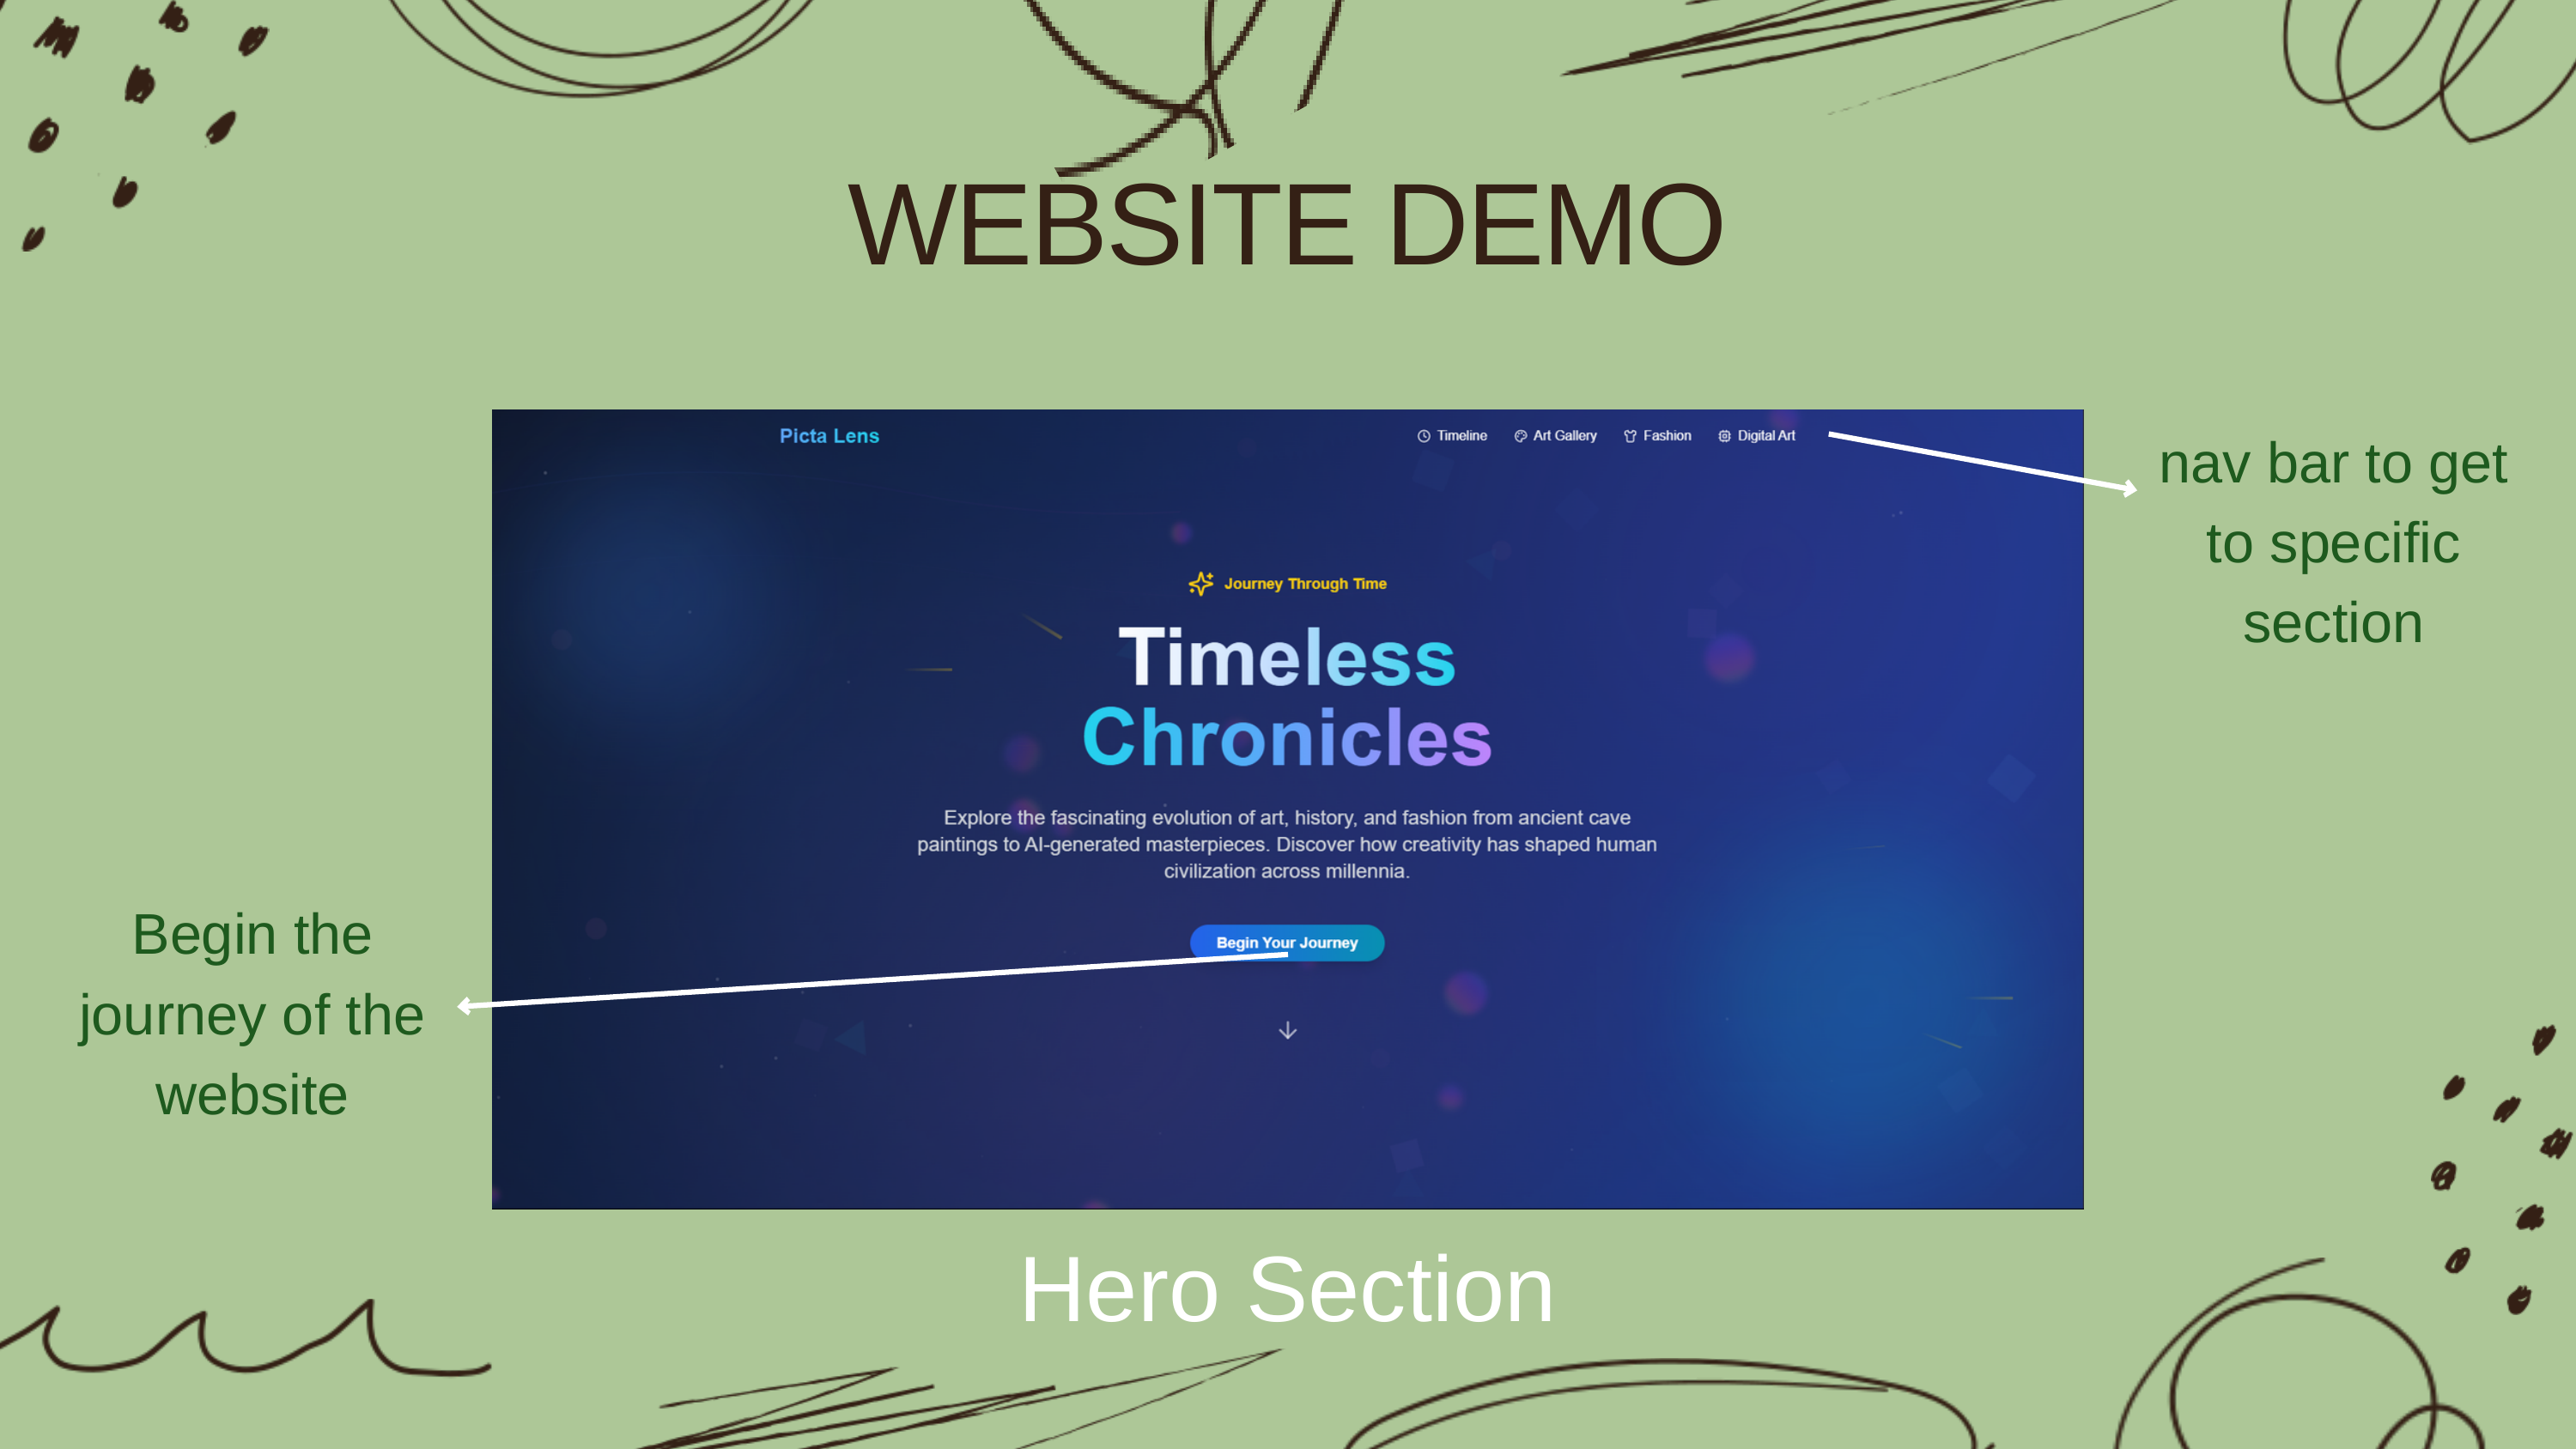

WEBSITE DEMO

nav bar to get to specific section

Begin the journey of the website

Hero Section